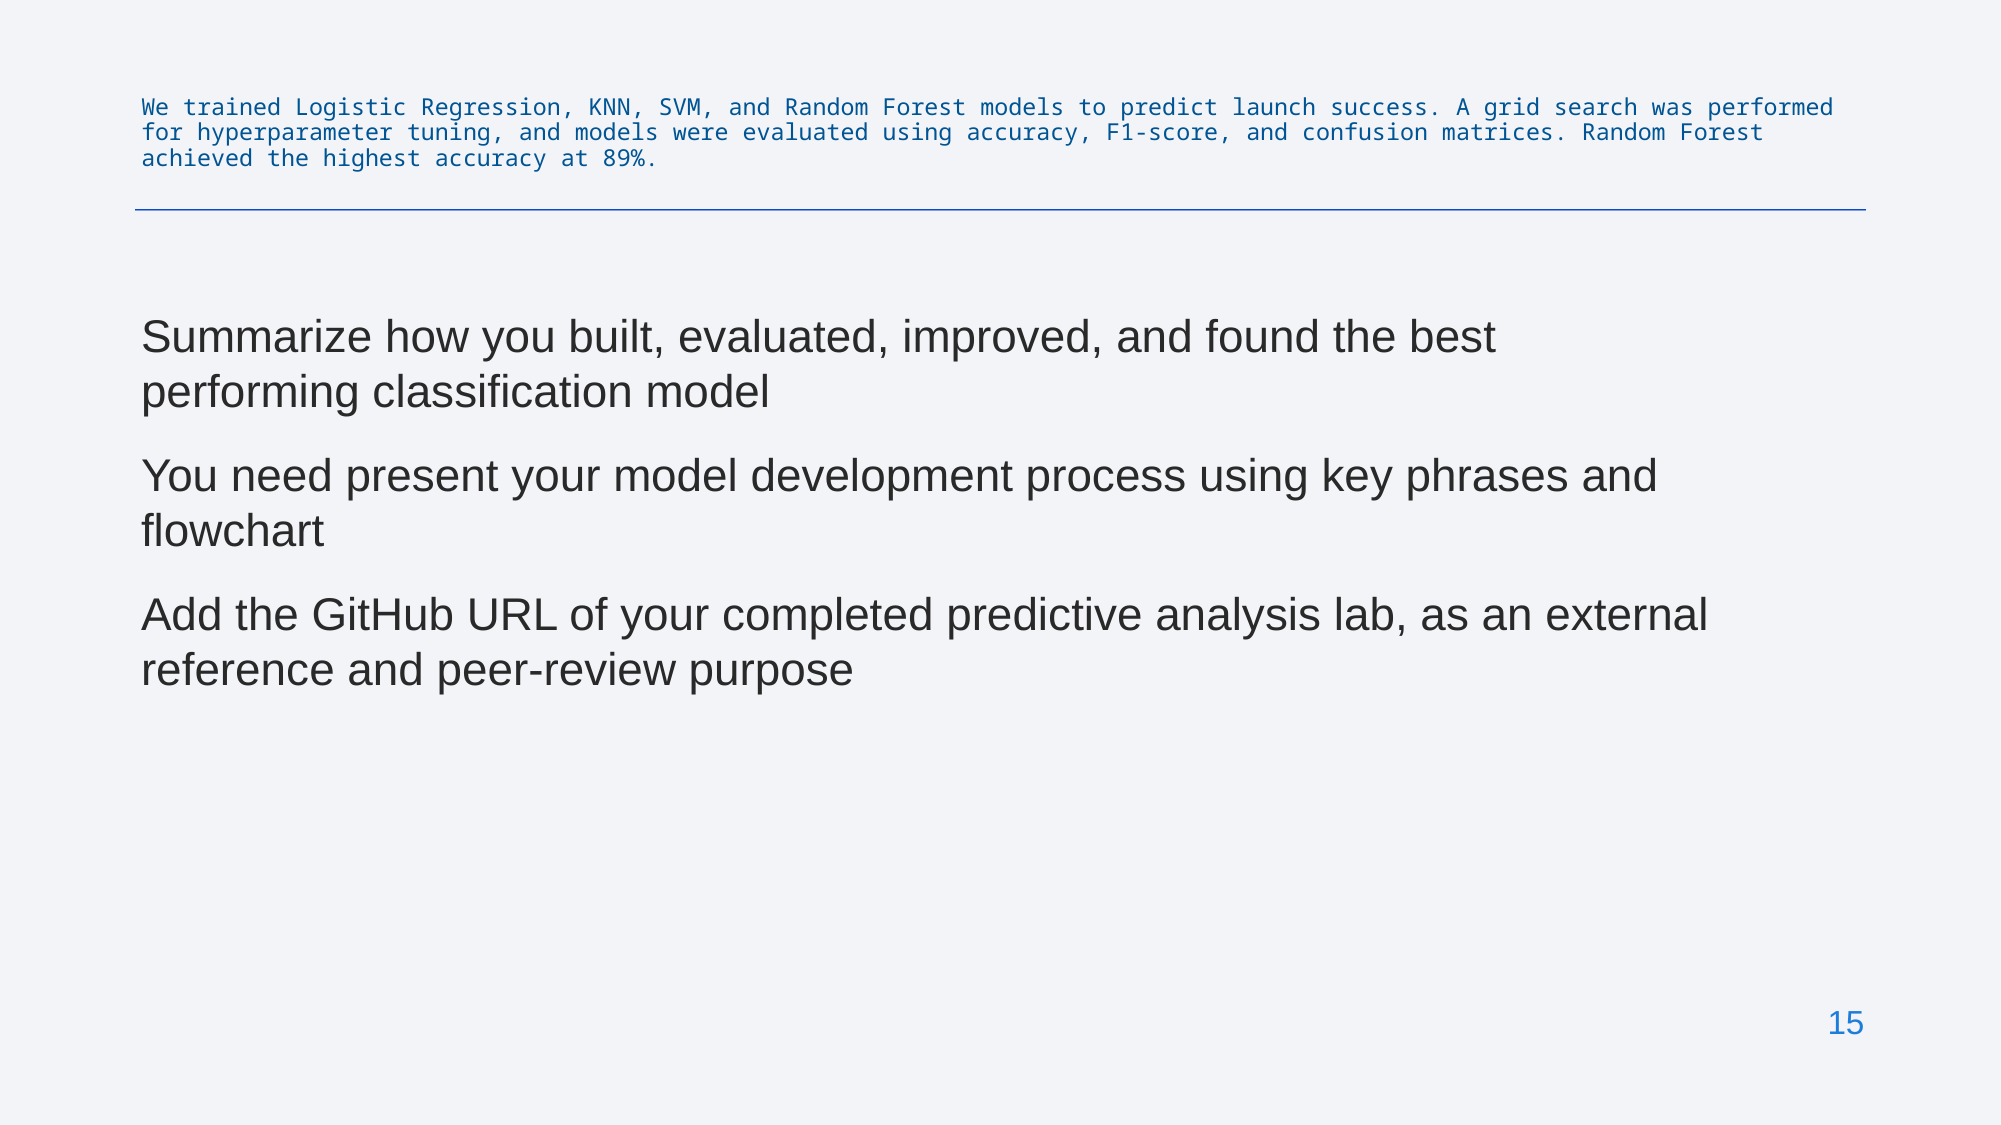

We trained Logistic Regression, KNN, SVM, and Random Forest models to predict launch success. A grid search was performed for hyperparameter tuning, and models were evaluated using accuracy, F1‑score, and confusion matrices. Random Forest achieved the highest accuracy at 89%.
Summarize how you built, evaluated, improved, and found the best performing classification model
You need present your model development process using key phrases and flowchart
Add the GitHub URL of your completed predictive analysis lab, as an external reference and peer-review purpose

15